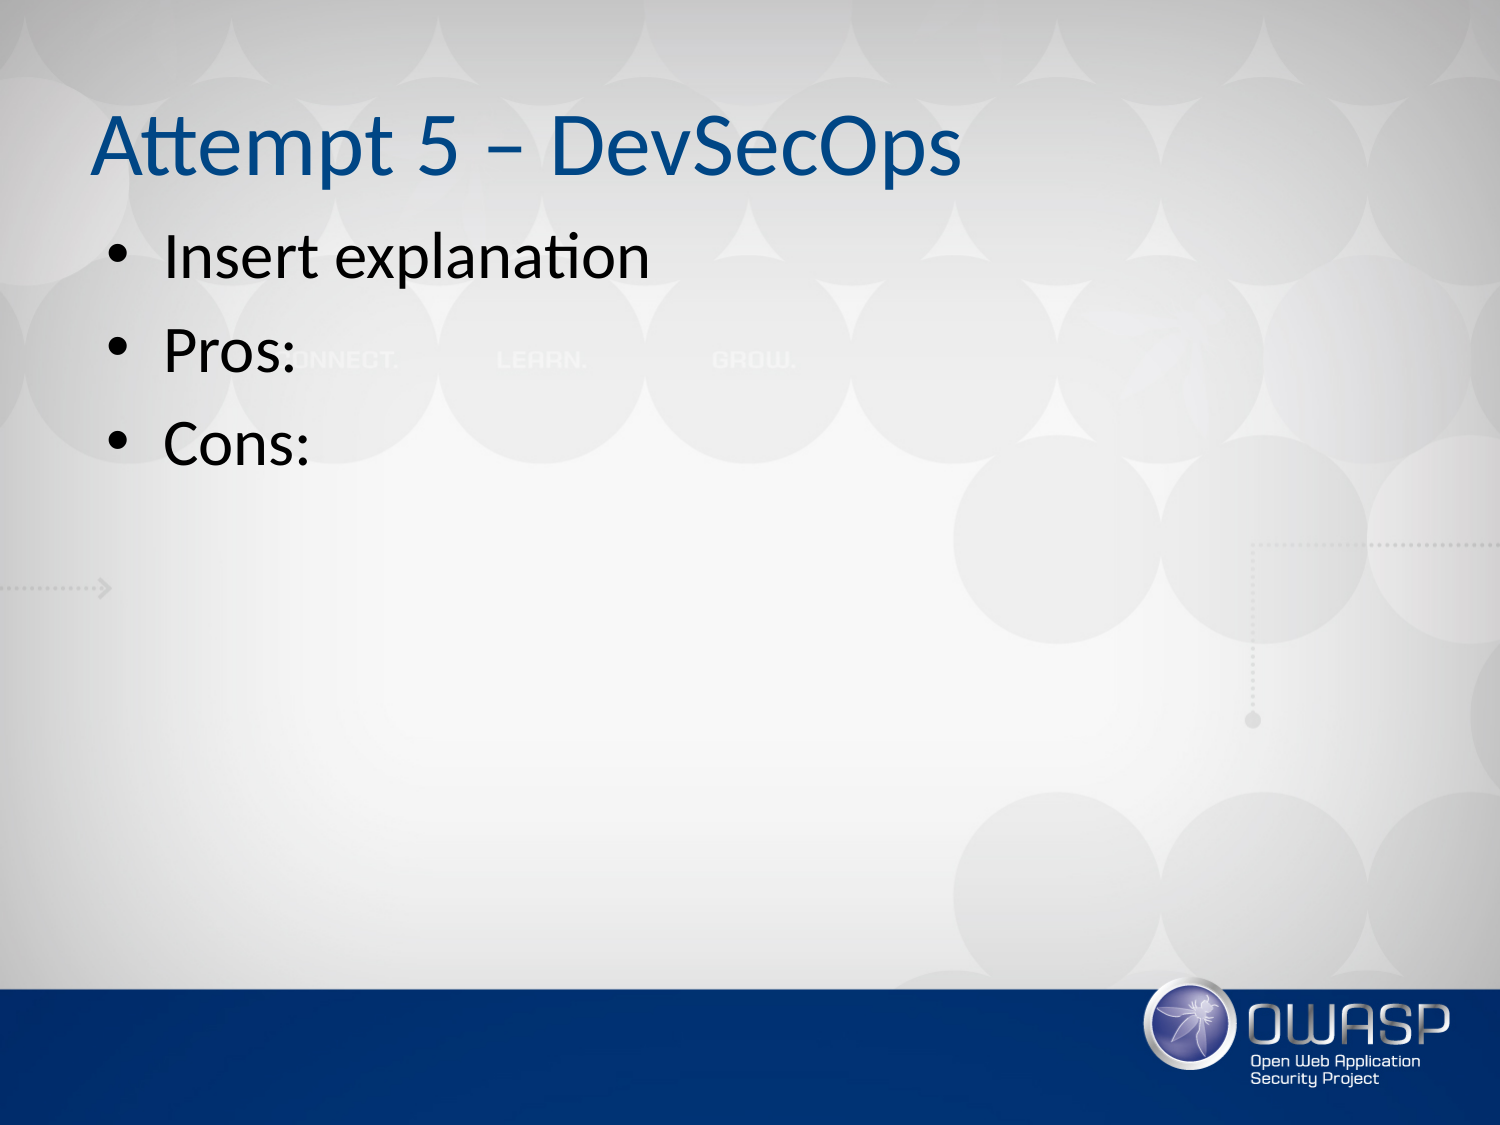

# Attempt 5 – DevSecOps
Insert explanation
Pros:
Cons: